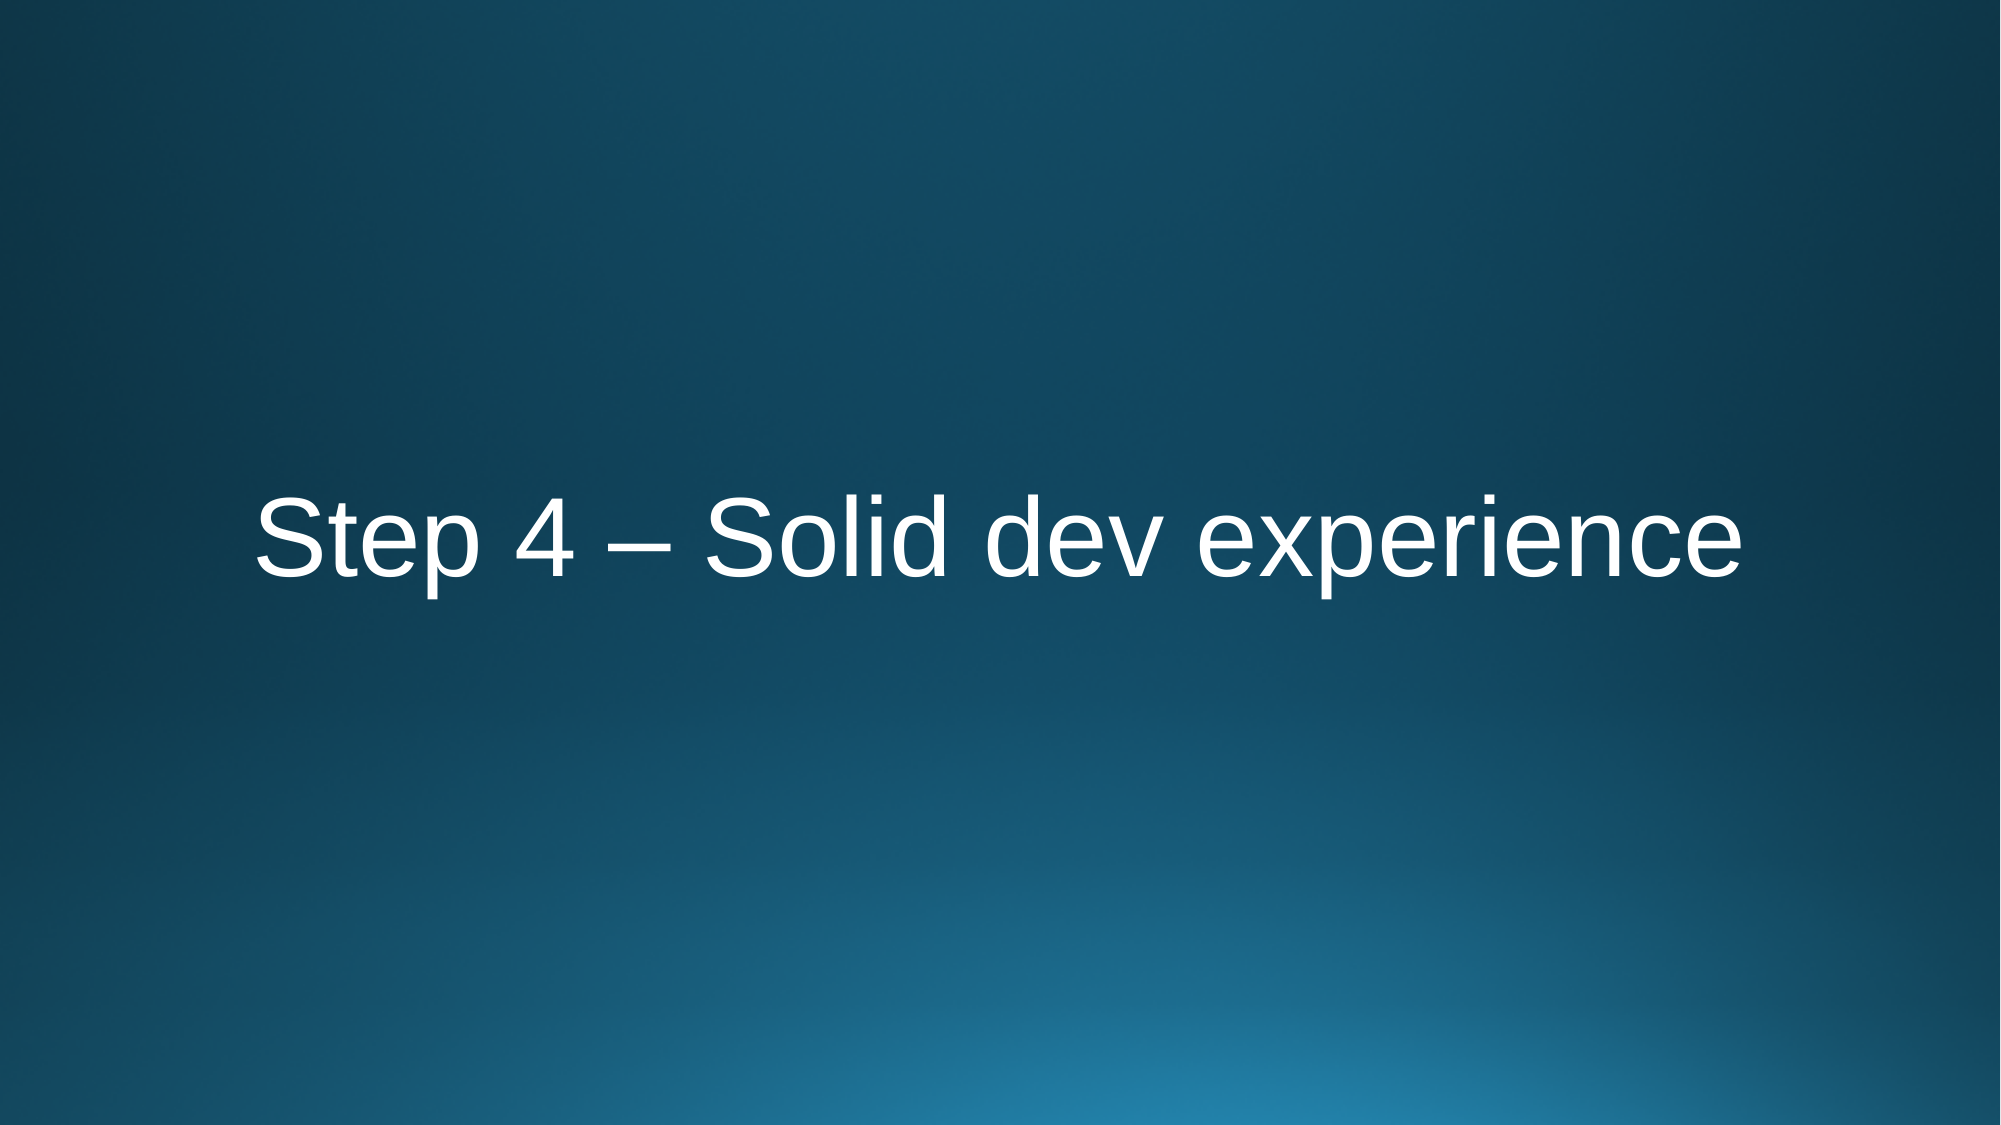

# Step 4 – Solid dev experience